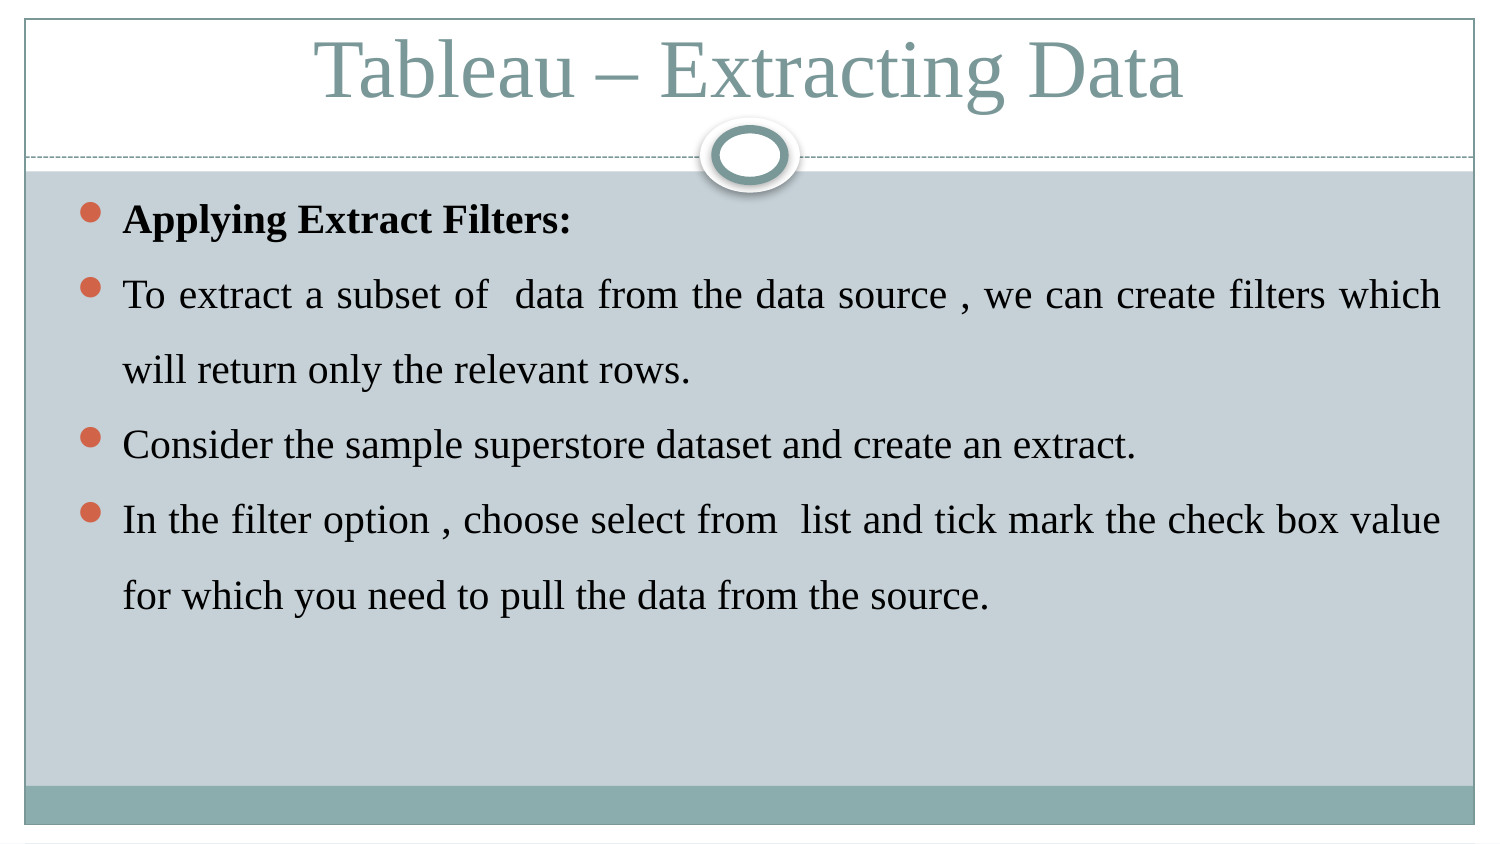

# Tableau – Extracting Data
Applying Extract Filters:
To extract a subset of  data from the data source , we can create filters which will return only the relevant rows.
Consider the sample superstore dataset and create an extract.
In the filter option , choose select from  list and tick mark the check box value for which you need to pull the data from the source.